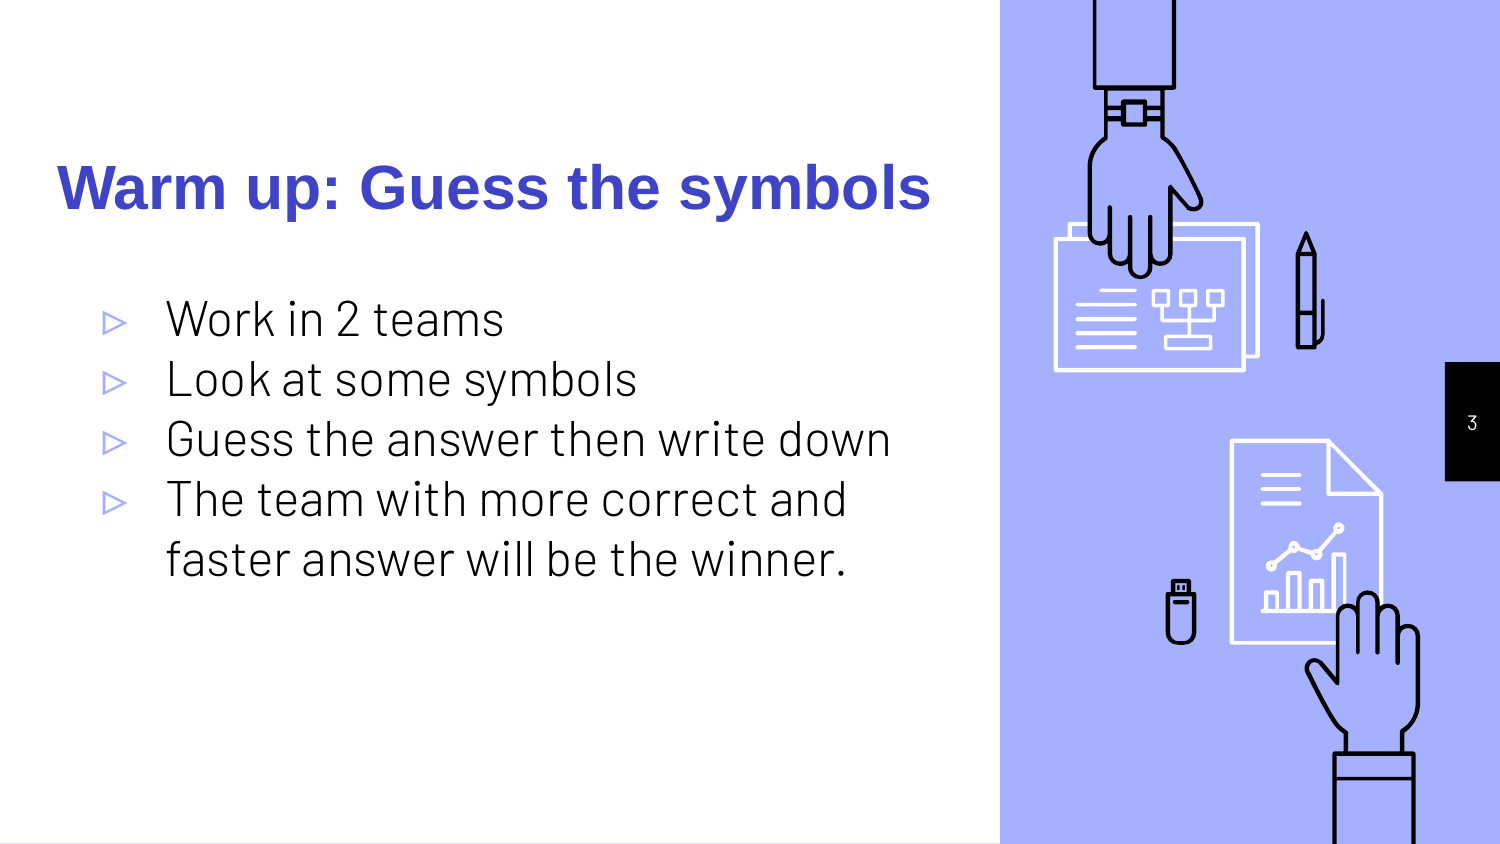

# Warm up: Guess the symbols
Work in 2 teams
Look at some symbols
Guess the answer then write down
The team with more correct and faster answer will be the winner.
3